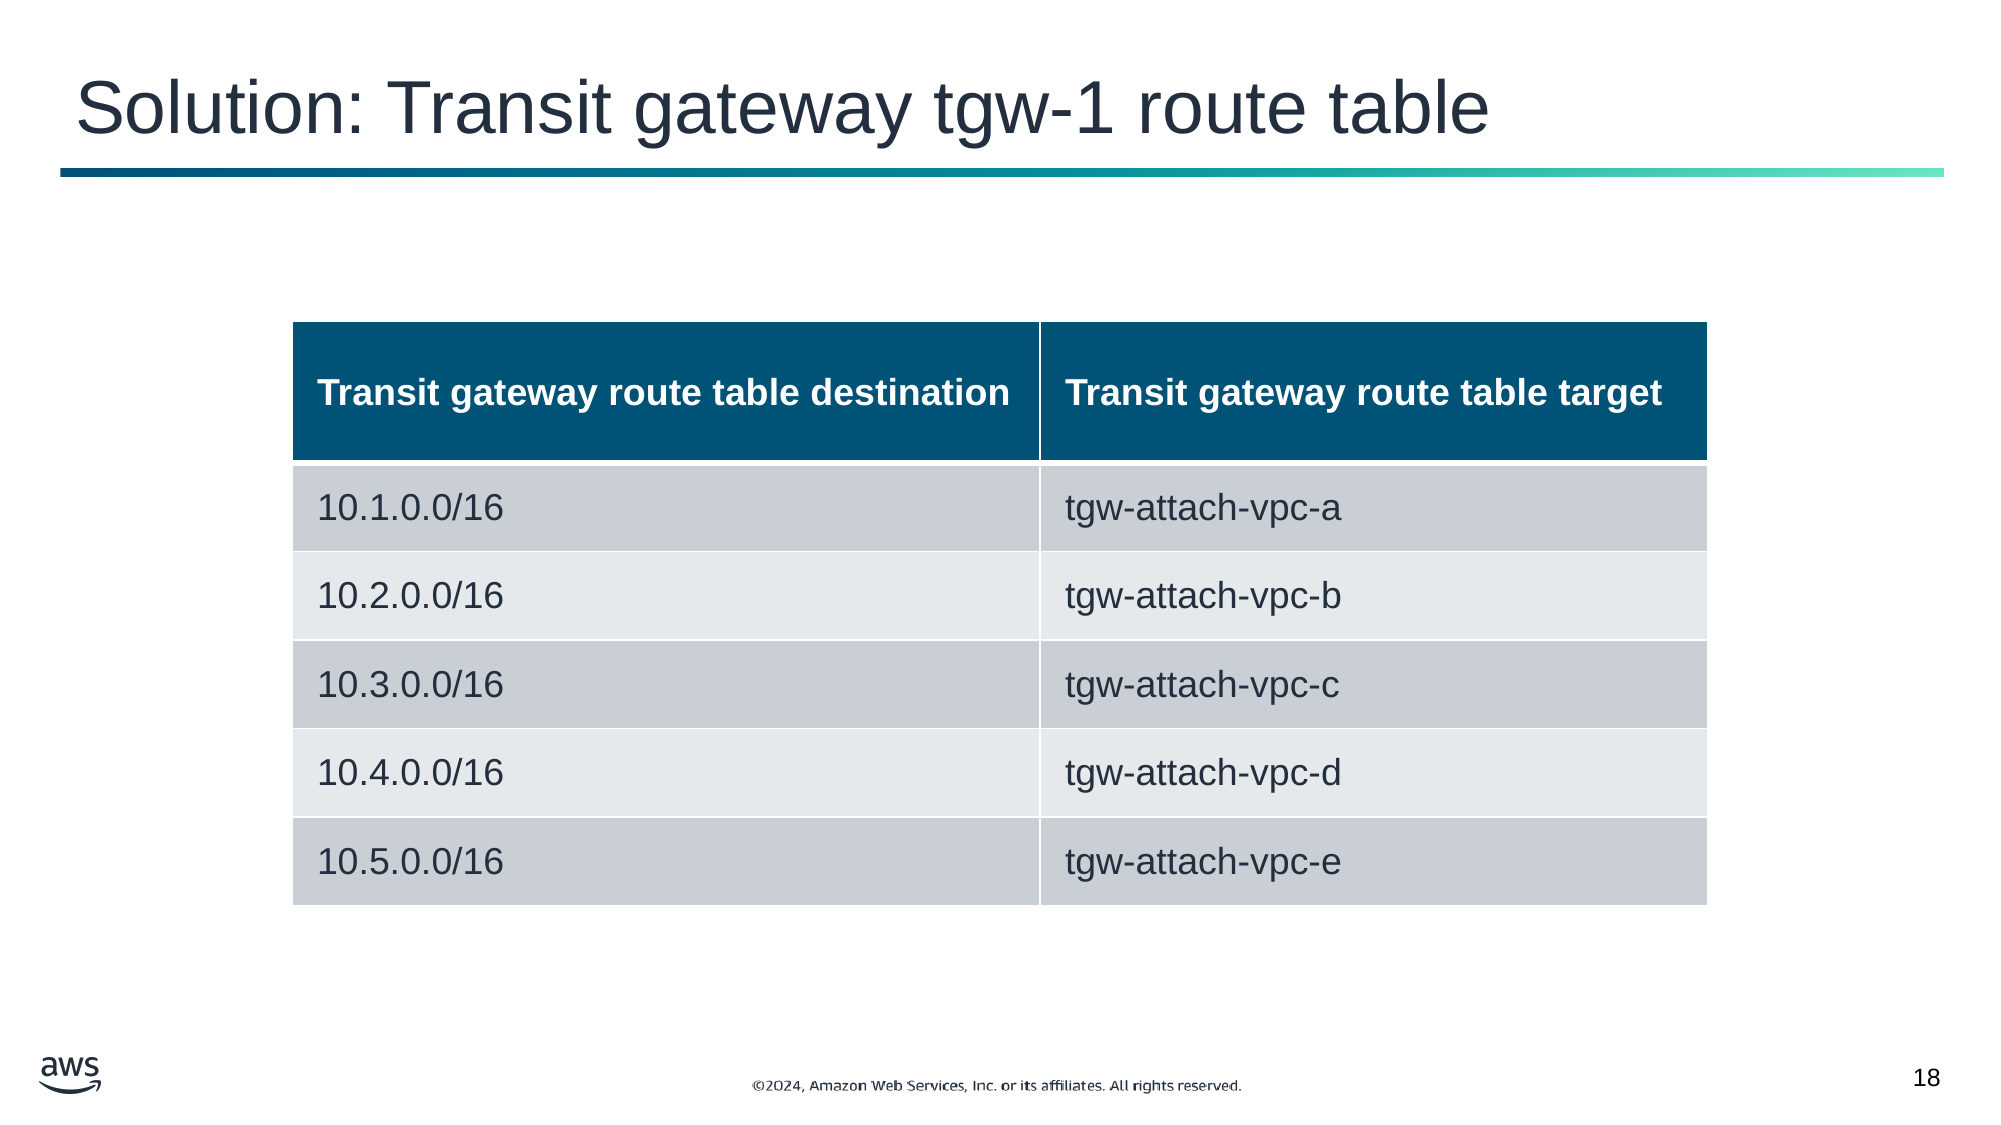

# Solution: Transit gateway tgw-1 route table
| Transit gateway route table destination | Transit gateway route table target |
| --- | --- |
| 10.1.0.0/16 | tgw-attach-vpc-a |
| 10.2.0.0/16 | tgw-attach-vpc-b |
| 10.3.0.0/16 | tgw-attach-vpc-c |
| 10.4.0.0/16 | tgw-attach-vpc-d |
| 10.5.0.0/16 | tgw-attach-vpc-e |
18